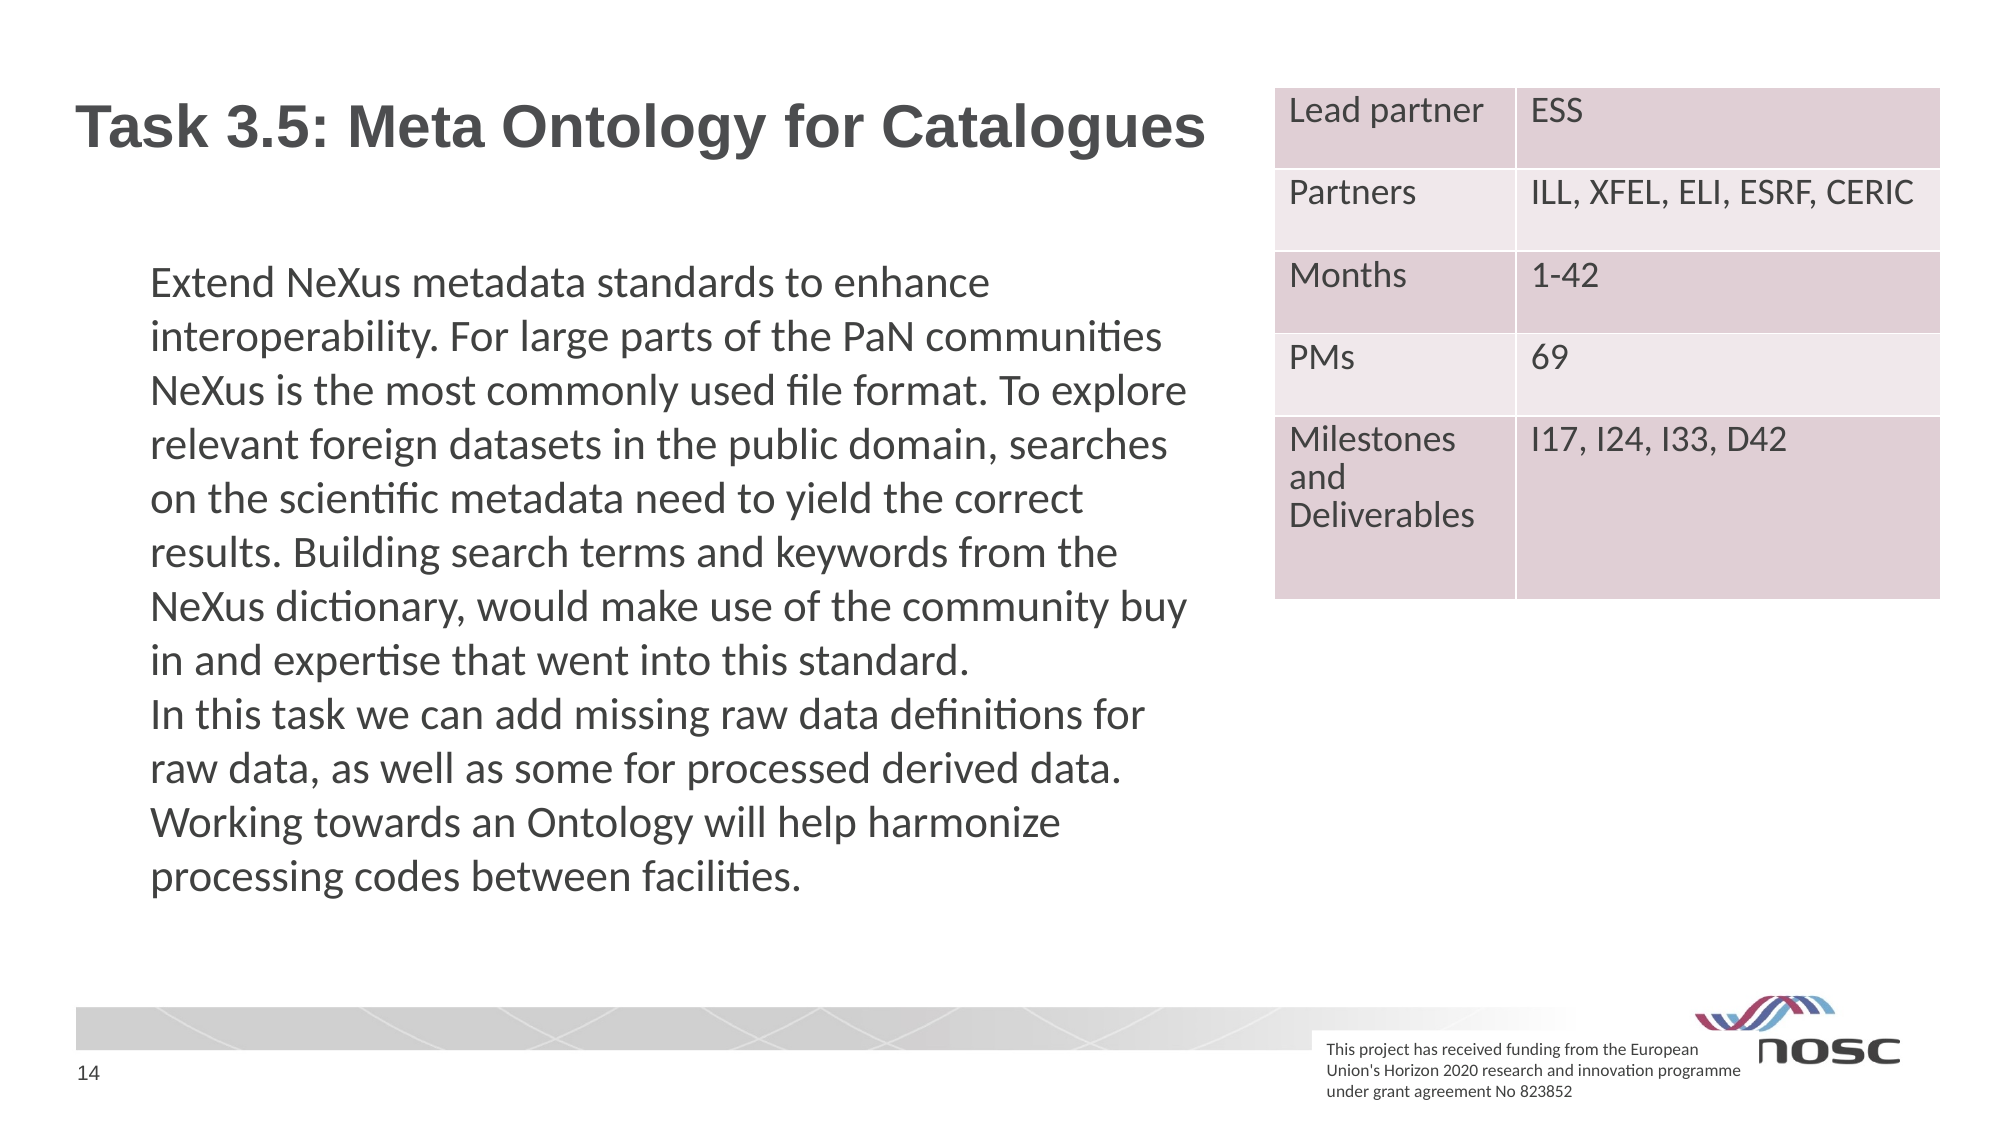

# Task 3.5: Meta Ontology for Catalogues
| Lead partner | ESS |
| --- | --- |
| Partners | ILL, XFEL, ELI, ESRF, CERIC |
| Months | 1-42 |
| PMs | 69 |
| Milestones and Deliverables | I17, I24, I33, D42 |

Extend NeXus metadata standards to enhance interoperability. For large parts of the PaN communities NeXus is the most commonly used file format. To explore relevant foreign datasets in the public domain, searches on the scientific metadata need to yield the correct results. Building search terms and keywords from the NeXus dictionary, would make use of the community buy in and expertise that went into this standard.
In this task we can add missing raw data definitions for raw data, as well as some for processed derived data. Working towards an Ontology will help harmonize processing codes between facilities.
This project has received funding from the European Union's Horizon 2020 research and innovation programme under grant agreement No 823852